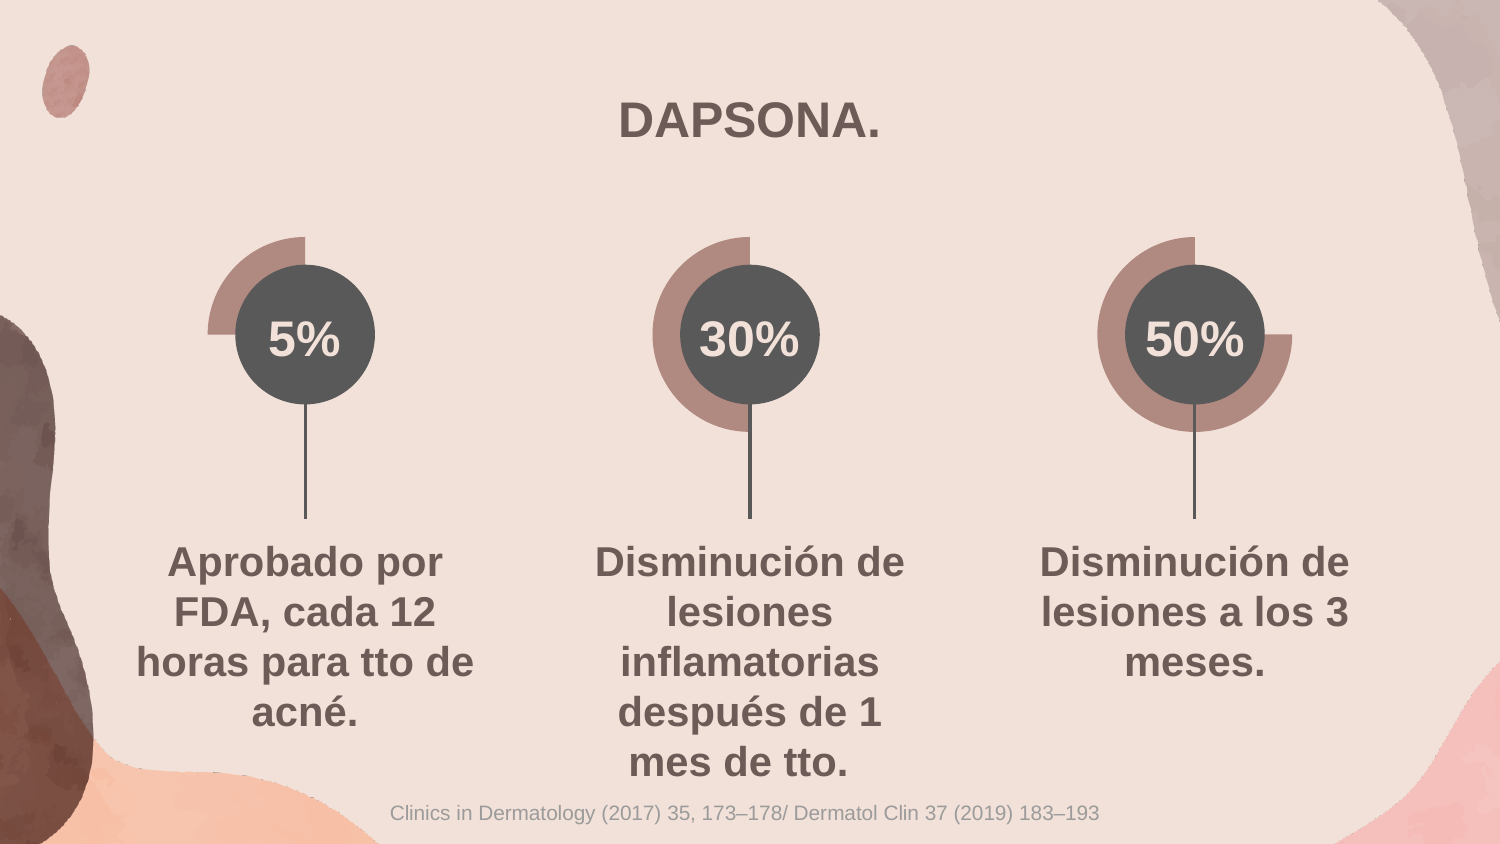

# DAPSONA.

5%
30%
50%
Aprobado por FDA, cada 12 horas para tto de acné.
Disminución de lesiones inflamatorias después de 1 mes de tto.
Disminución de lesiones a los 3 meses.

Clinics in Dermatology (2017) 35, 173–178/ Dermatol Clin 37 (2019) 183–193